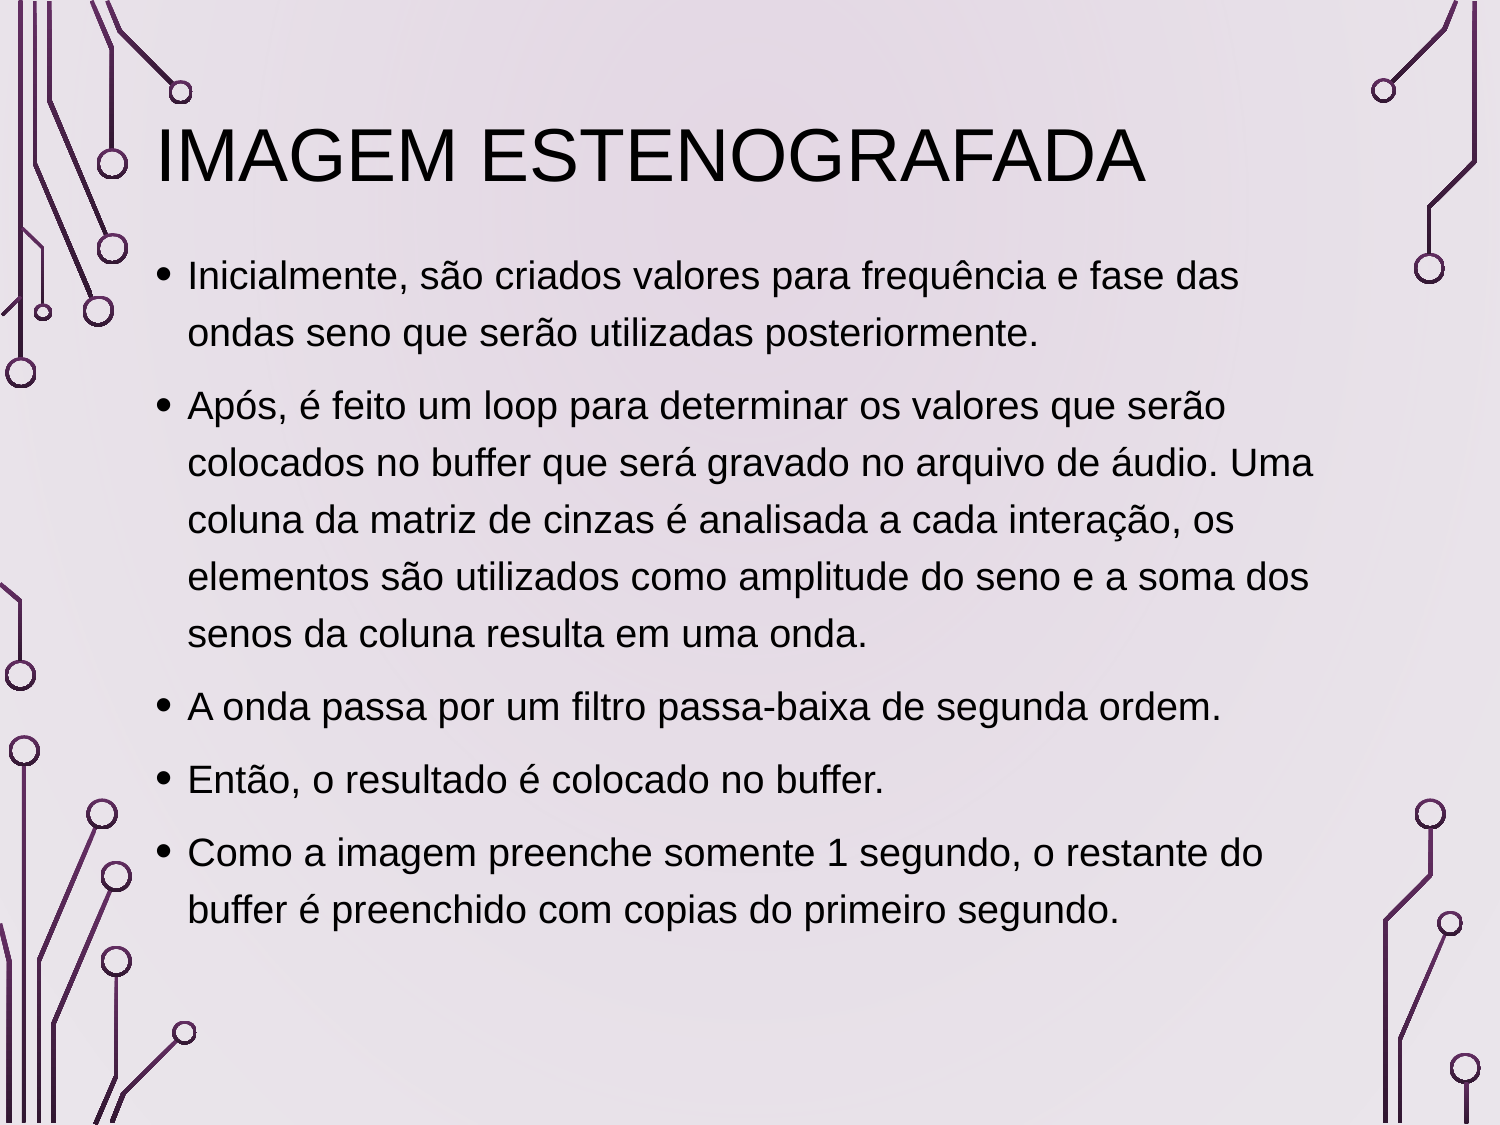

# Imagem estenografada
Inicialmente, são criados valores para frequência e fase das ondas seno que serão utilizadas posteriormente.
Após, é feito um loop para determinar os valores que serão colocados no buffer que será gravado no arquivo de áudio. Uma coluna da matriz de cinzas é analisada a cada interação, os elementos são utilizados como amplitude do seno e a soma dos senos da coluna resulta em uma onda.
A onda passa por um filtro passa-baixa de segunda ordem.
Então, o resultado é colocado no buffer.
Como a imagem preenche somente 1 segundo, o restante do buffer é preenchido com copias do primeiro segundo.